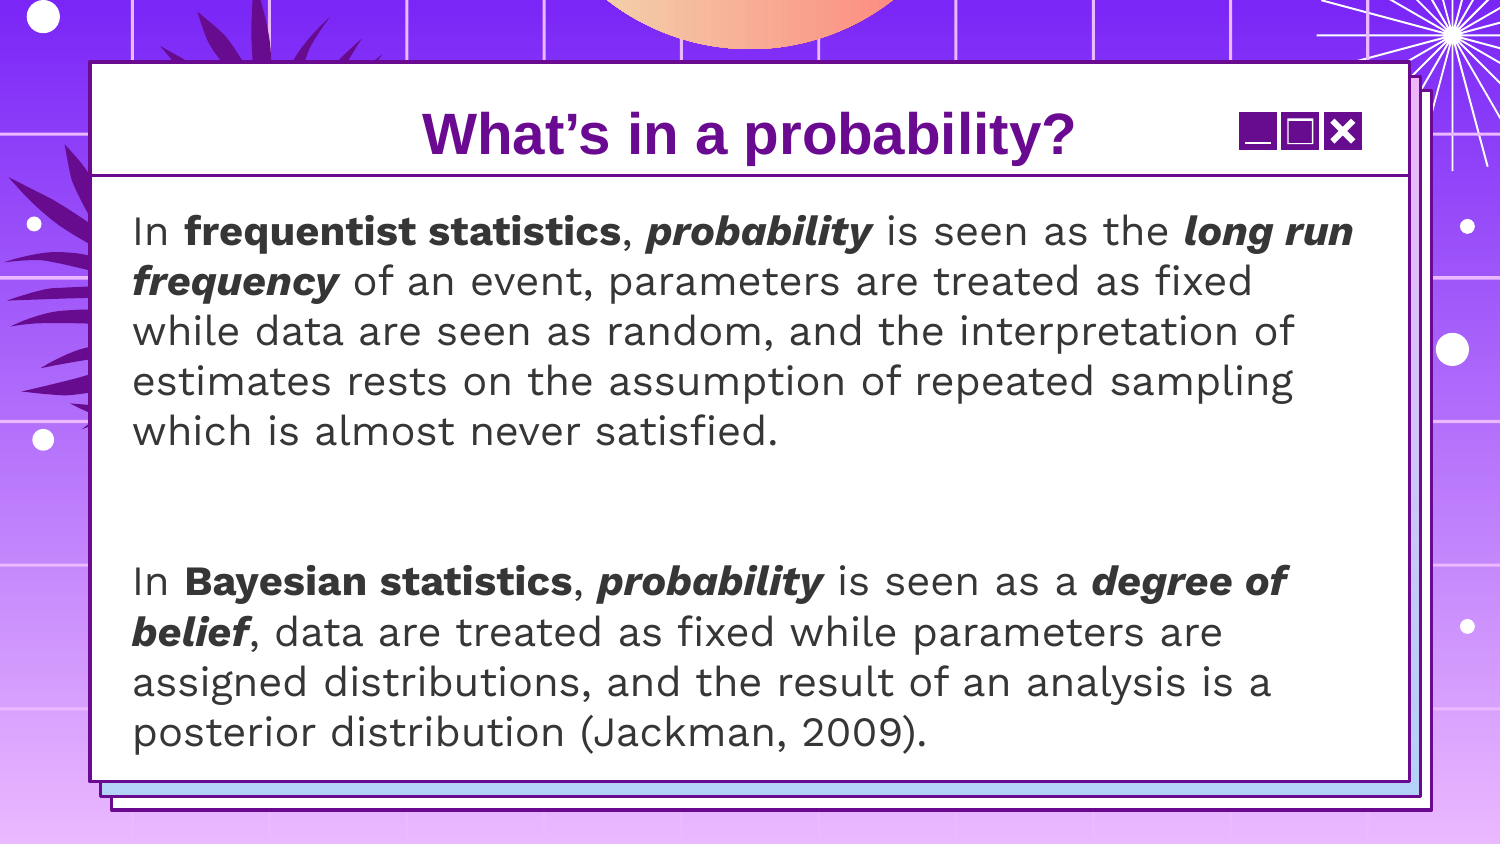

What’s in a probability?
In frequentist statistics, probability is seen as the long run frequency of an event, parameters are treated as fixed while data are seen as random, and the interpretation of estimates rests on the assumption of repeated sampling which is almost never satisfied.

In Bayesian statistics, probability is seen as a degree of belief, data are treated as fixed while parameters are assigned distributions, and the result of an analysis is a posterior distribution (Jackman, 2009).